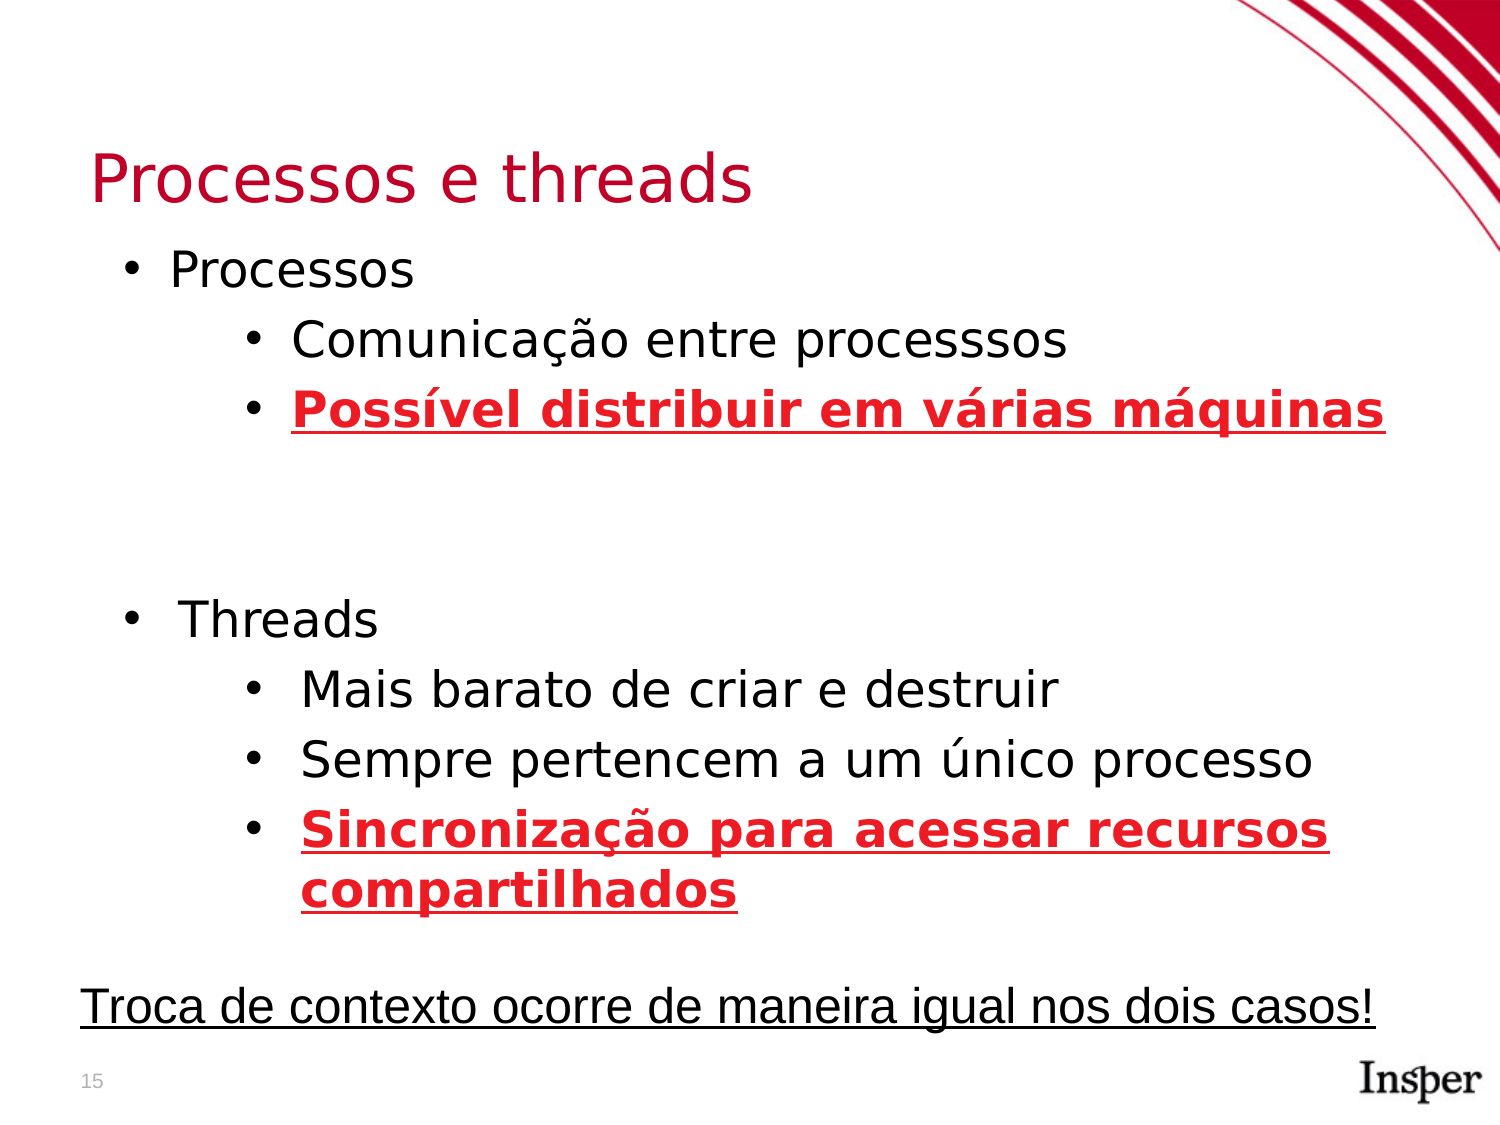

Processos e threads
Processos
Comunicação entre processsos
Possível distribuir em várias máquinas

Threads
Mais barato de criar e destruir
Sempre pertencem a um único processo
Sincronização para acessar recursos compartilhados
Troca de contexto ocorre de maneira igual nos dois casos!
15